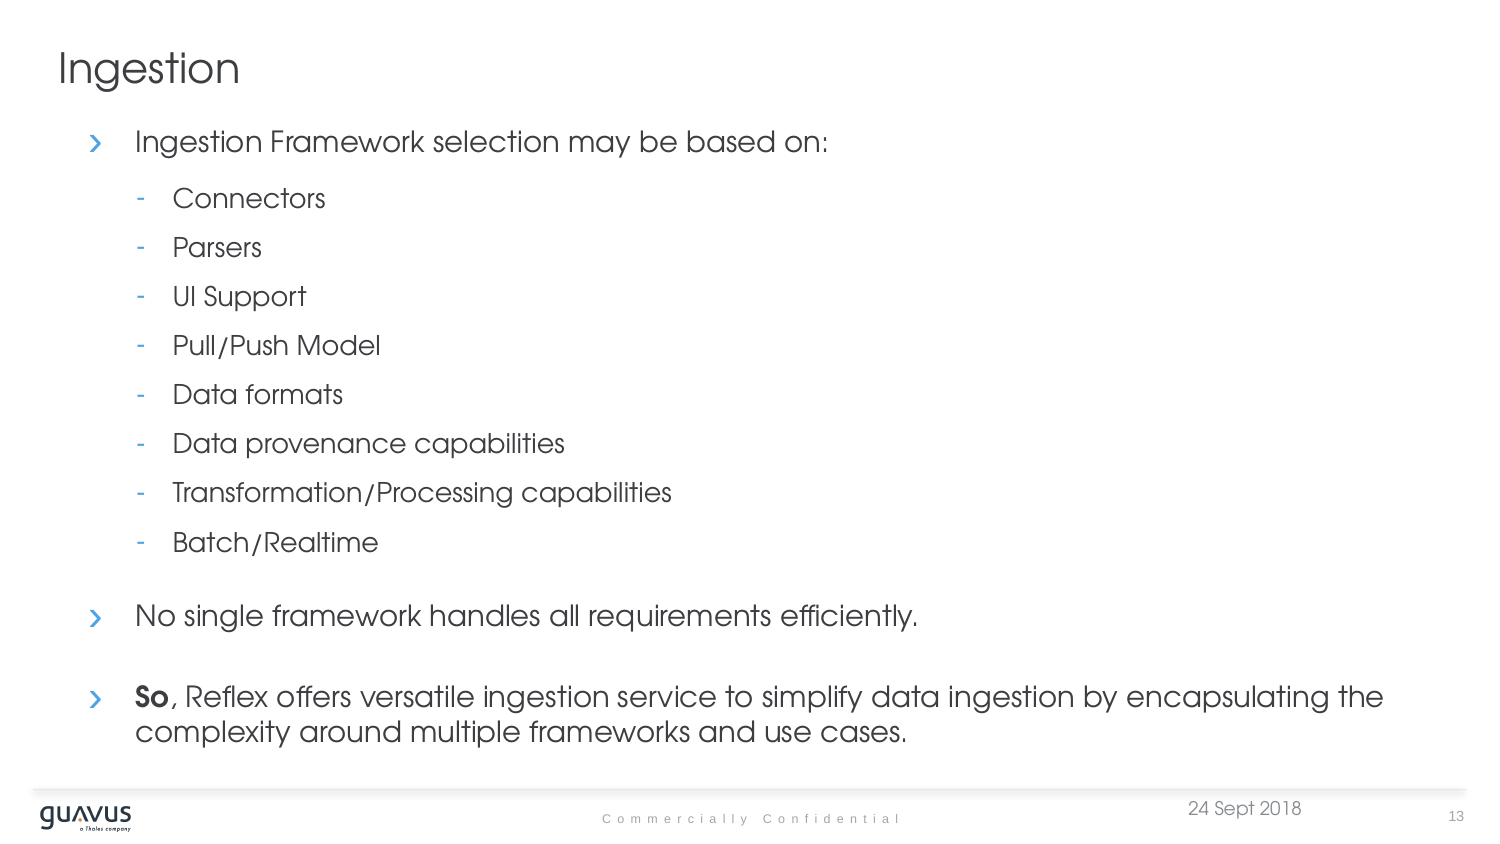

# Ingestion
Ingestion Framework selection may be based on:
Connectors
Parsers
UI Support
Pull/Push Model
Data formats
Data provenance capabilities
Transformation/Processing capabilities
Batch/Realtime
No single framework handles all requirements efficiently.
So, Reflex offers versatile ingestion service to simplify data ingestion by encapsulating the complexity around multiple frameworks and use cases.